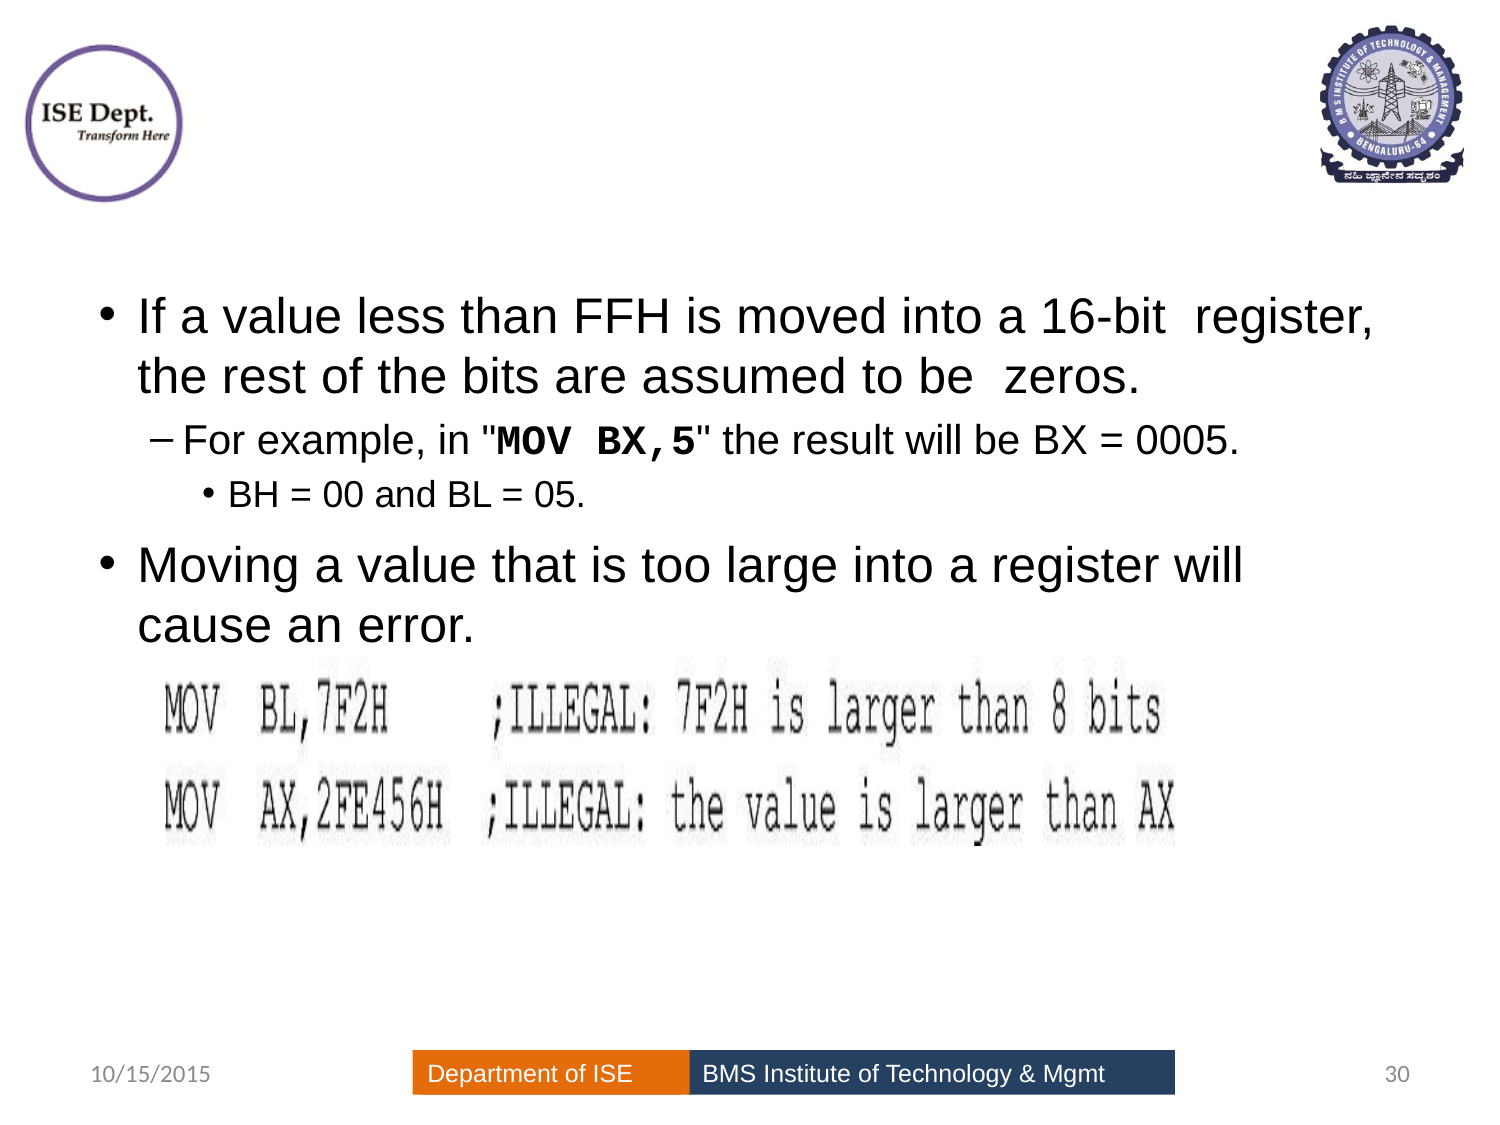

#
If a value less than FFH is moved into a 16-bit  register, the rest of the bits are assumed to be  zeros.
For example, in "MOV BX,5" the result will be BX = 0005.
BH = 00 and BL = 05.
Moving a value that is too large into a register will  cause an error.

10/15/2015
30